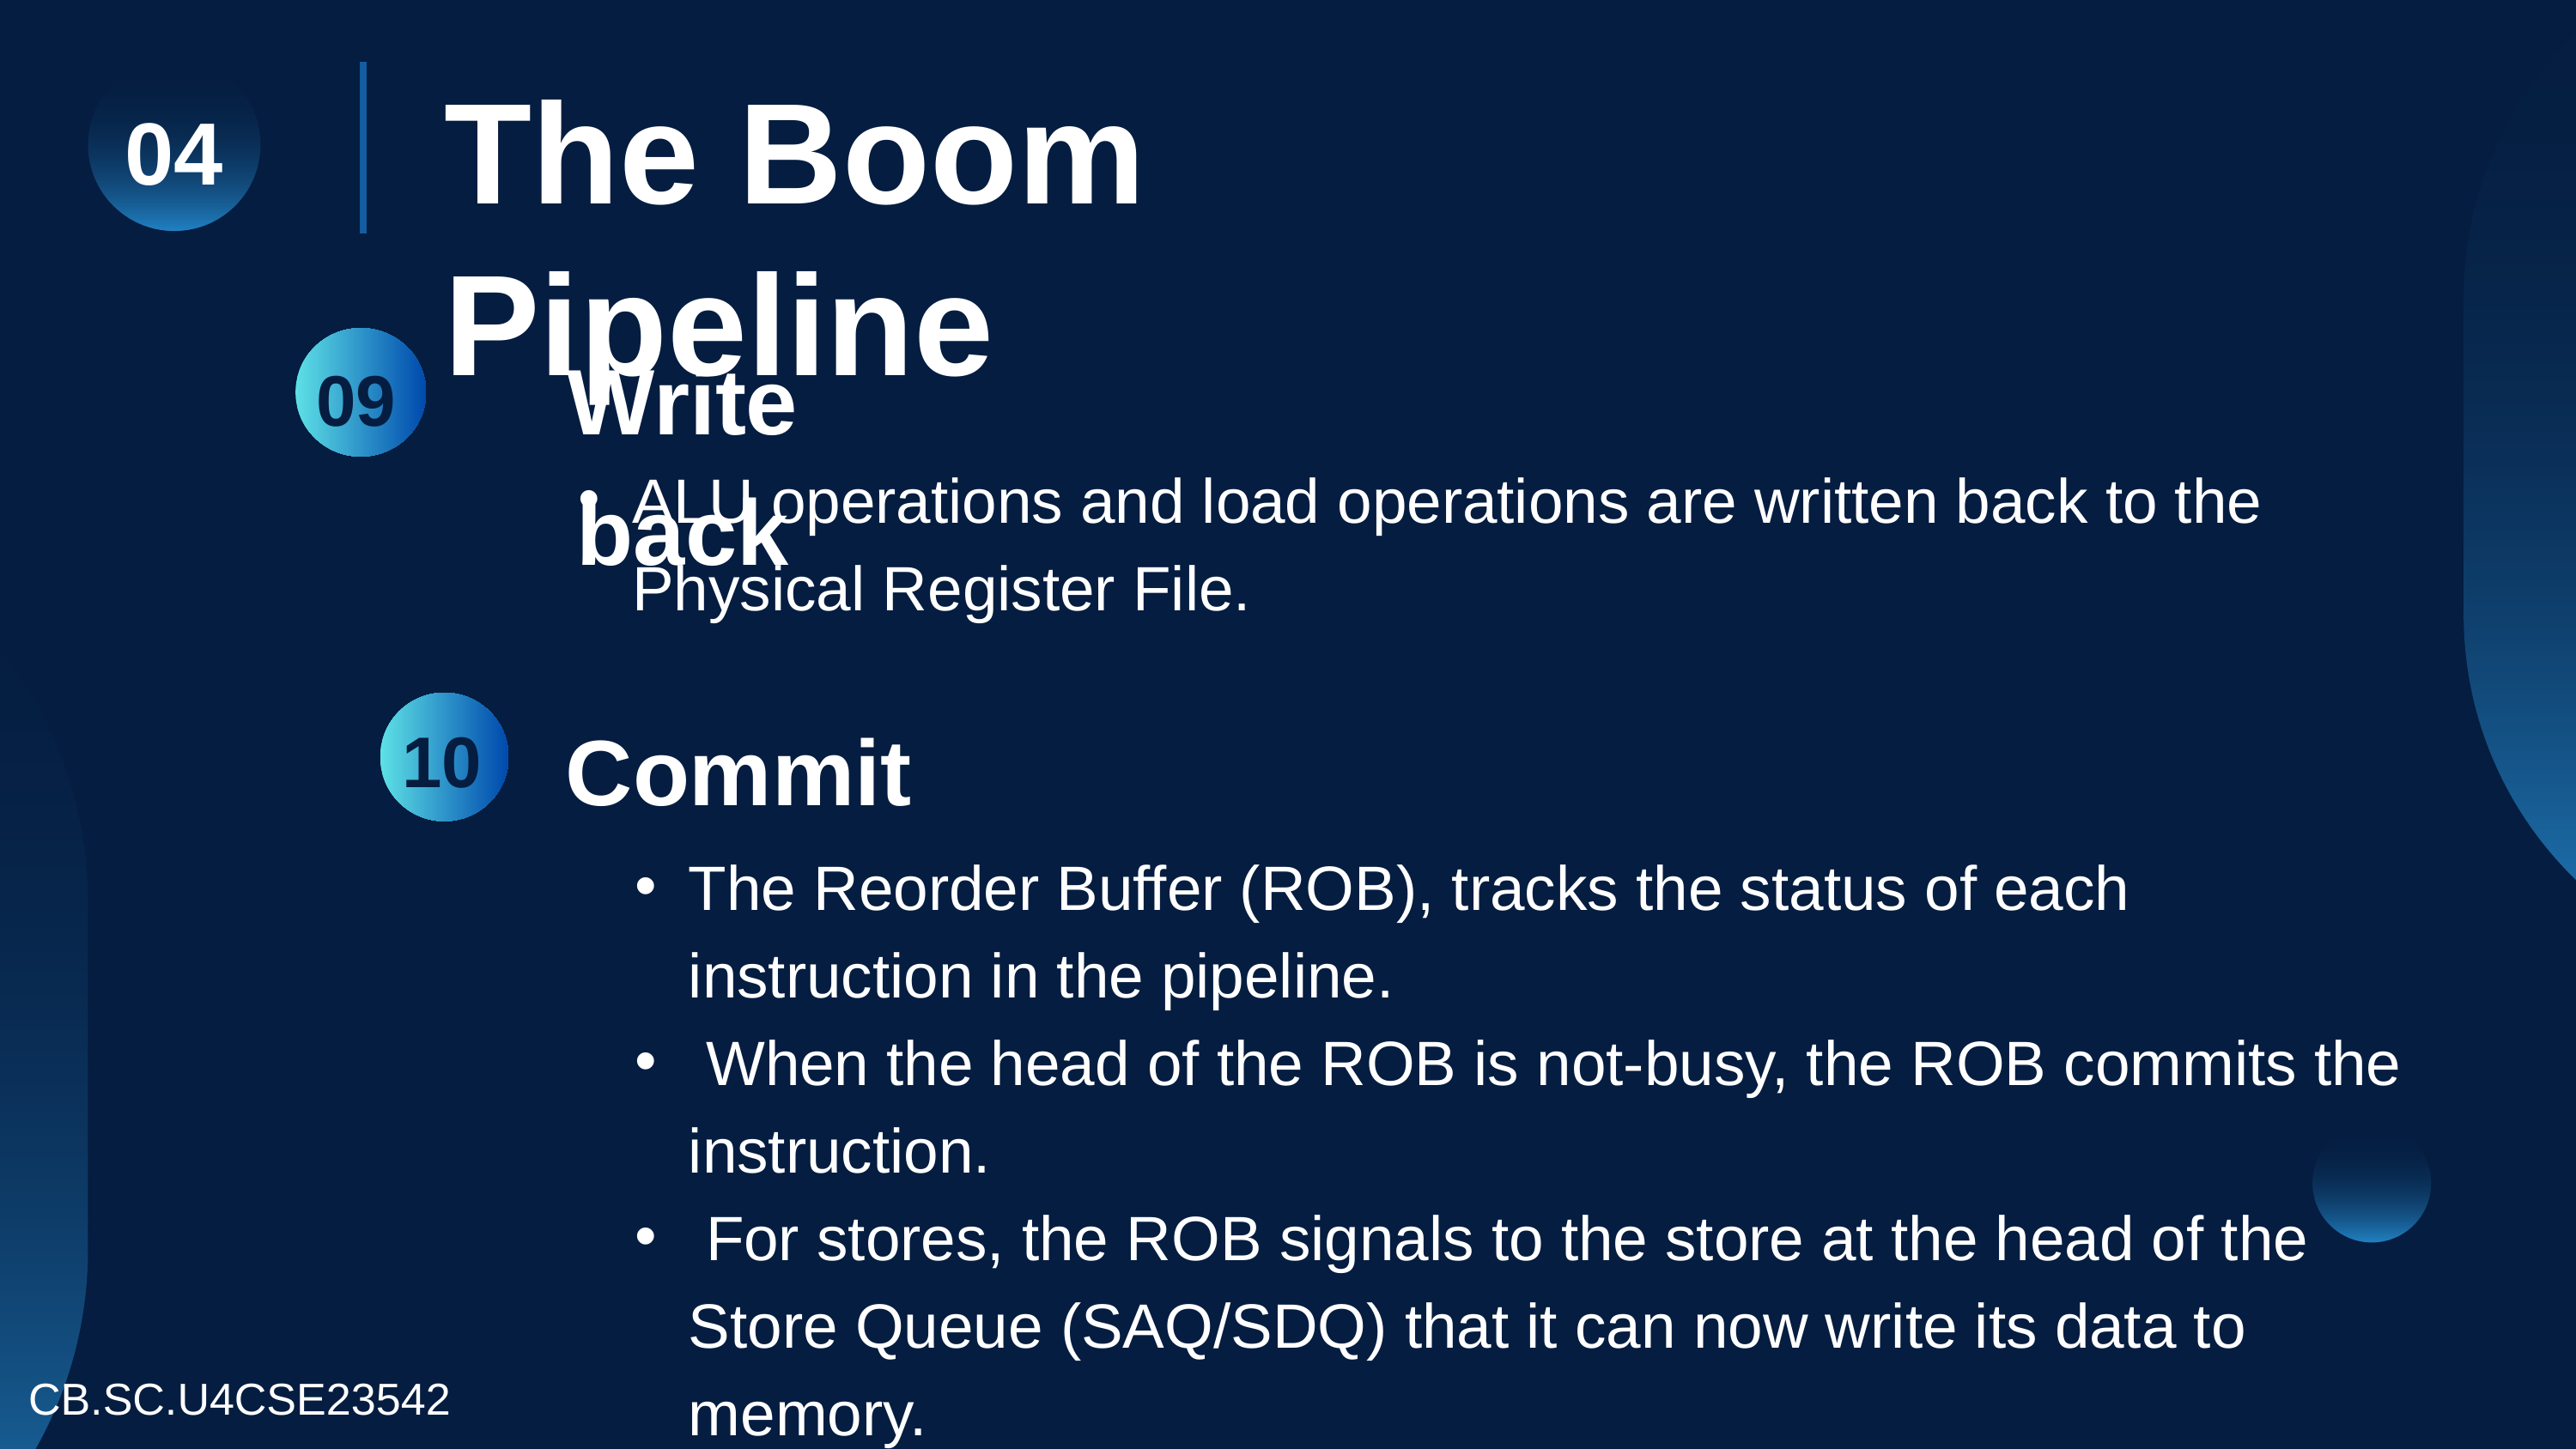

The Boom Pipeline

04

Write back

09
ALU operations and load operations are written back to the Physical Register File.

10

Commit
The Reorder Buffer (ROB), tracks the status of each instruction in the pipeline.
 When the head of the ROB is not-busy, the ROB commits the instruction.
 For stores, the ROB signals to the store at the head of the Store Queue (SAQ/SDQ) that it can now write its data to memory.

CB.SC.U4CSE23542